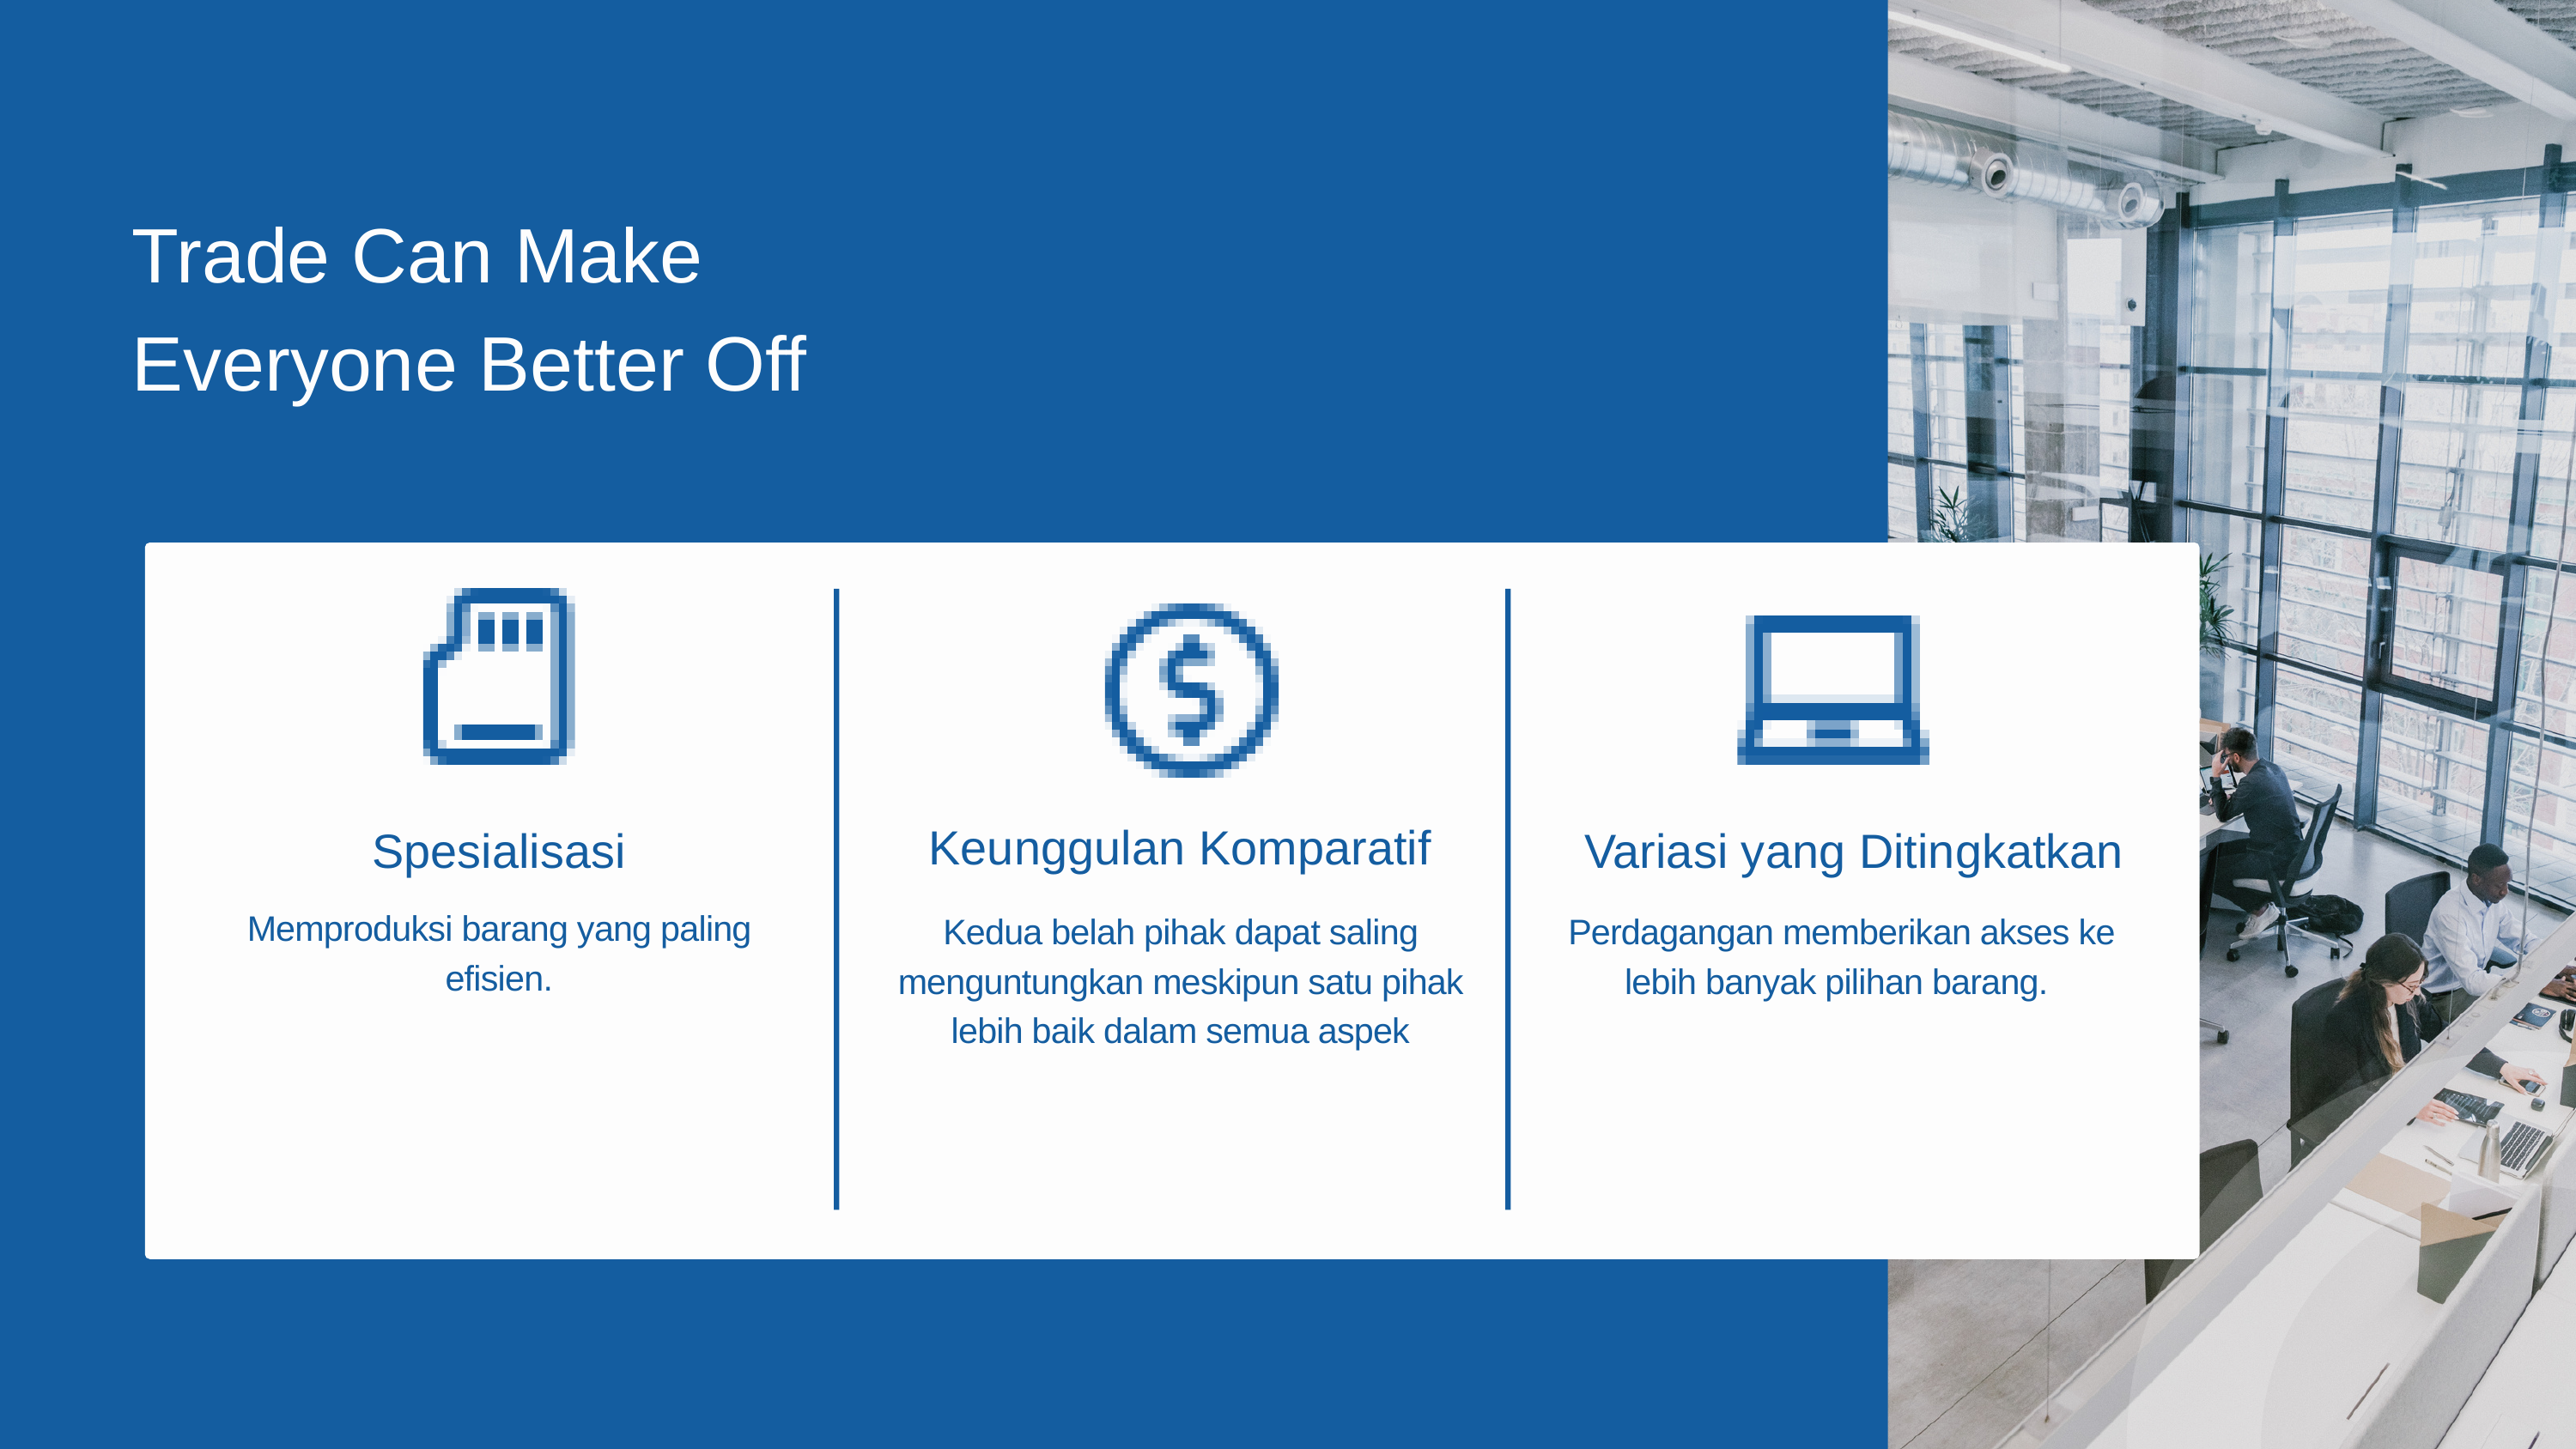

Trade Can Make
 Everyone Better Off

Keunggulan Komparatif
Spesialisasi
Variasi yang Ditingkatkan
Memproduksi barang yang paling efisien.
Kedua belah pihak dapat saling menguntungkan meskipun satu pihak lebih baik dalam semua aspek
 Perdagangan memberikan akses ke lebih banyak pilihan barang.